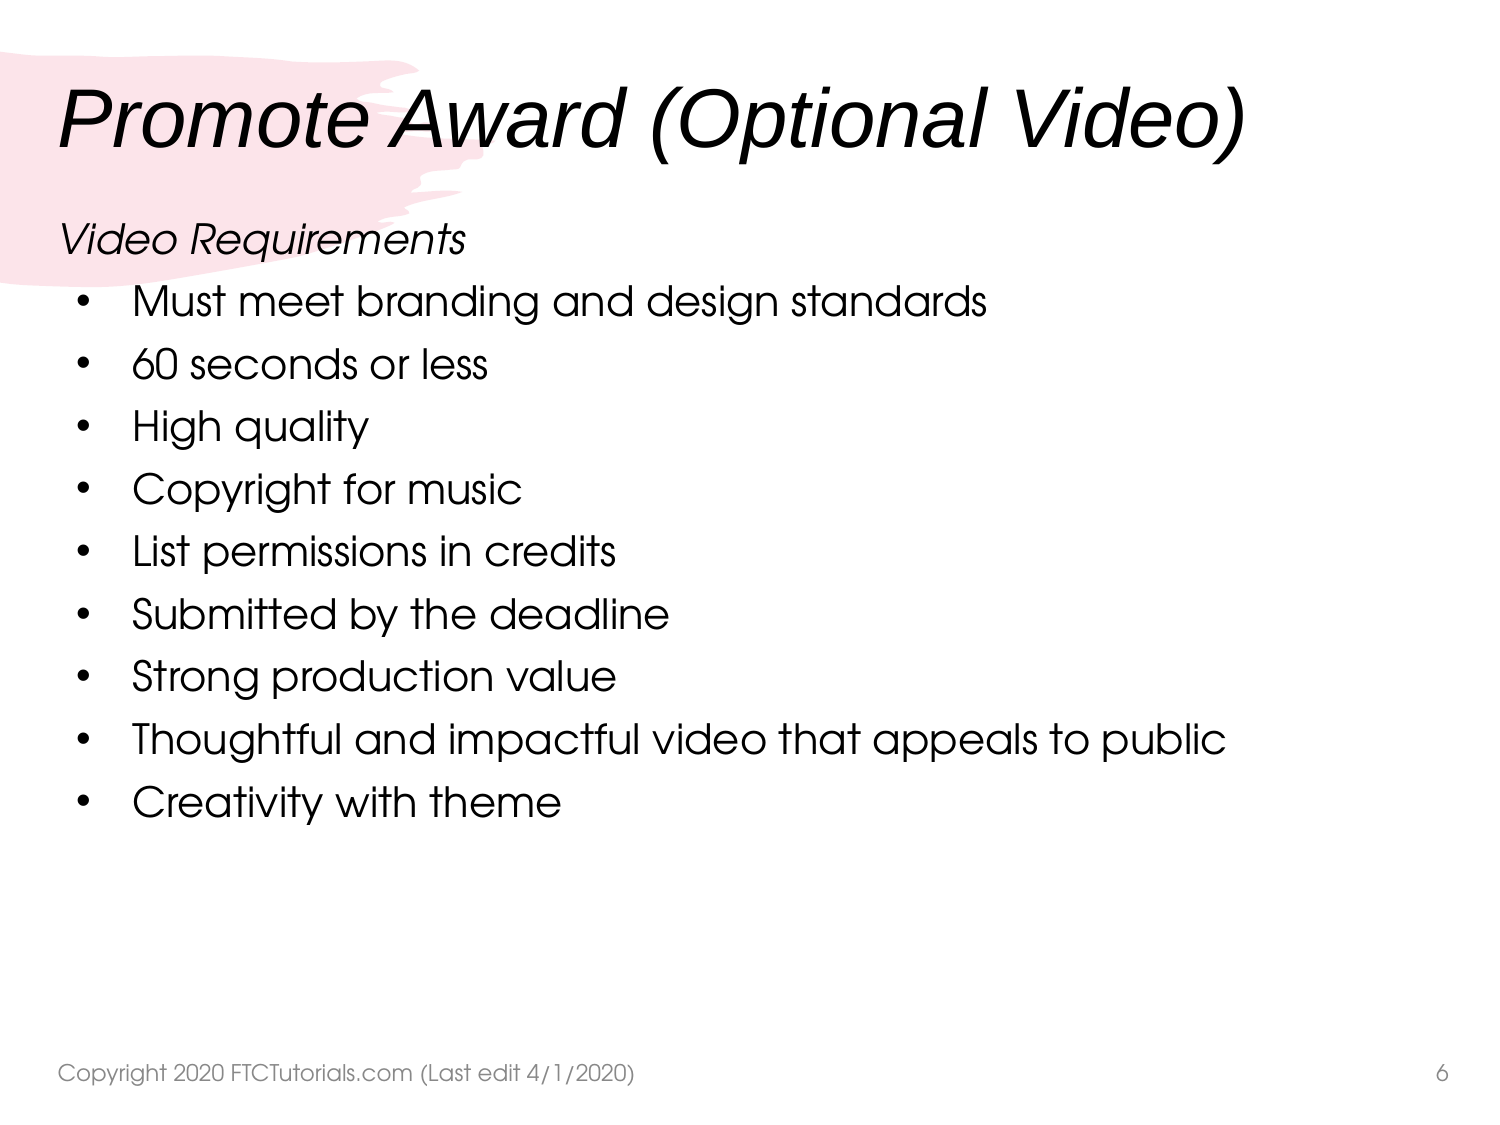

# Promote Award (Optional Video)
Video Requirements
Must meet branding and design standards
60 seconds or less
High quality
Copyright for music
List permissions in credits
Submitted by the deadline
Strong production value
Thoughtful and impactful video that appeals to public
Creativity with theme

Copyright 2020 FTCTutorials.com (Last edit 4/1/2020)
6